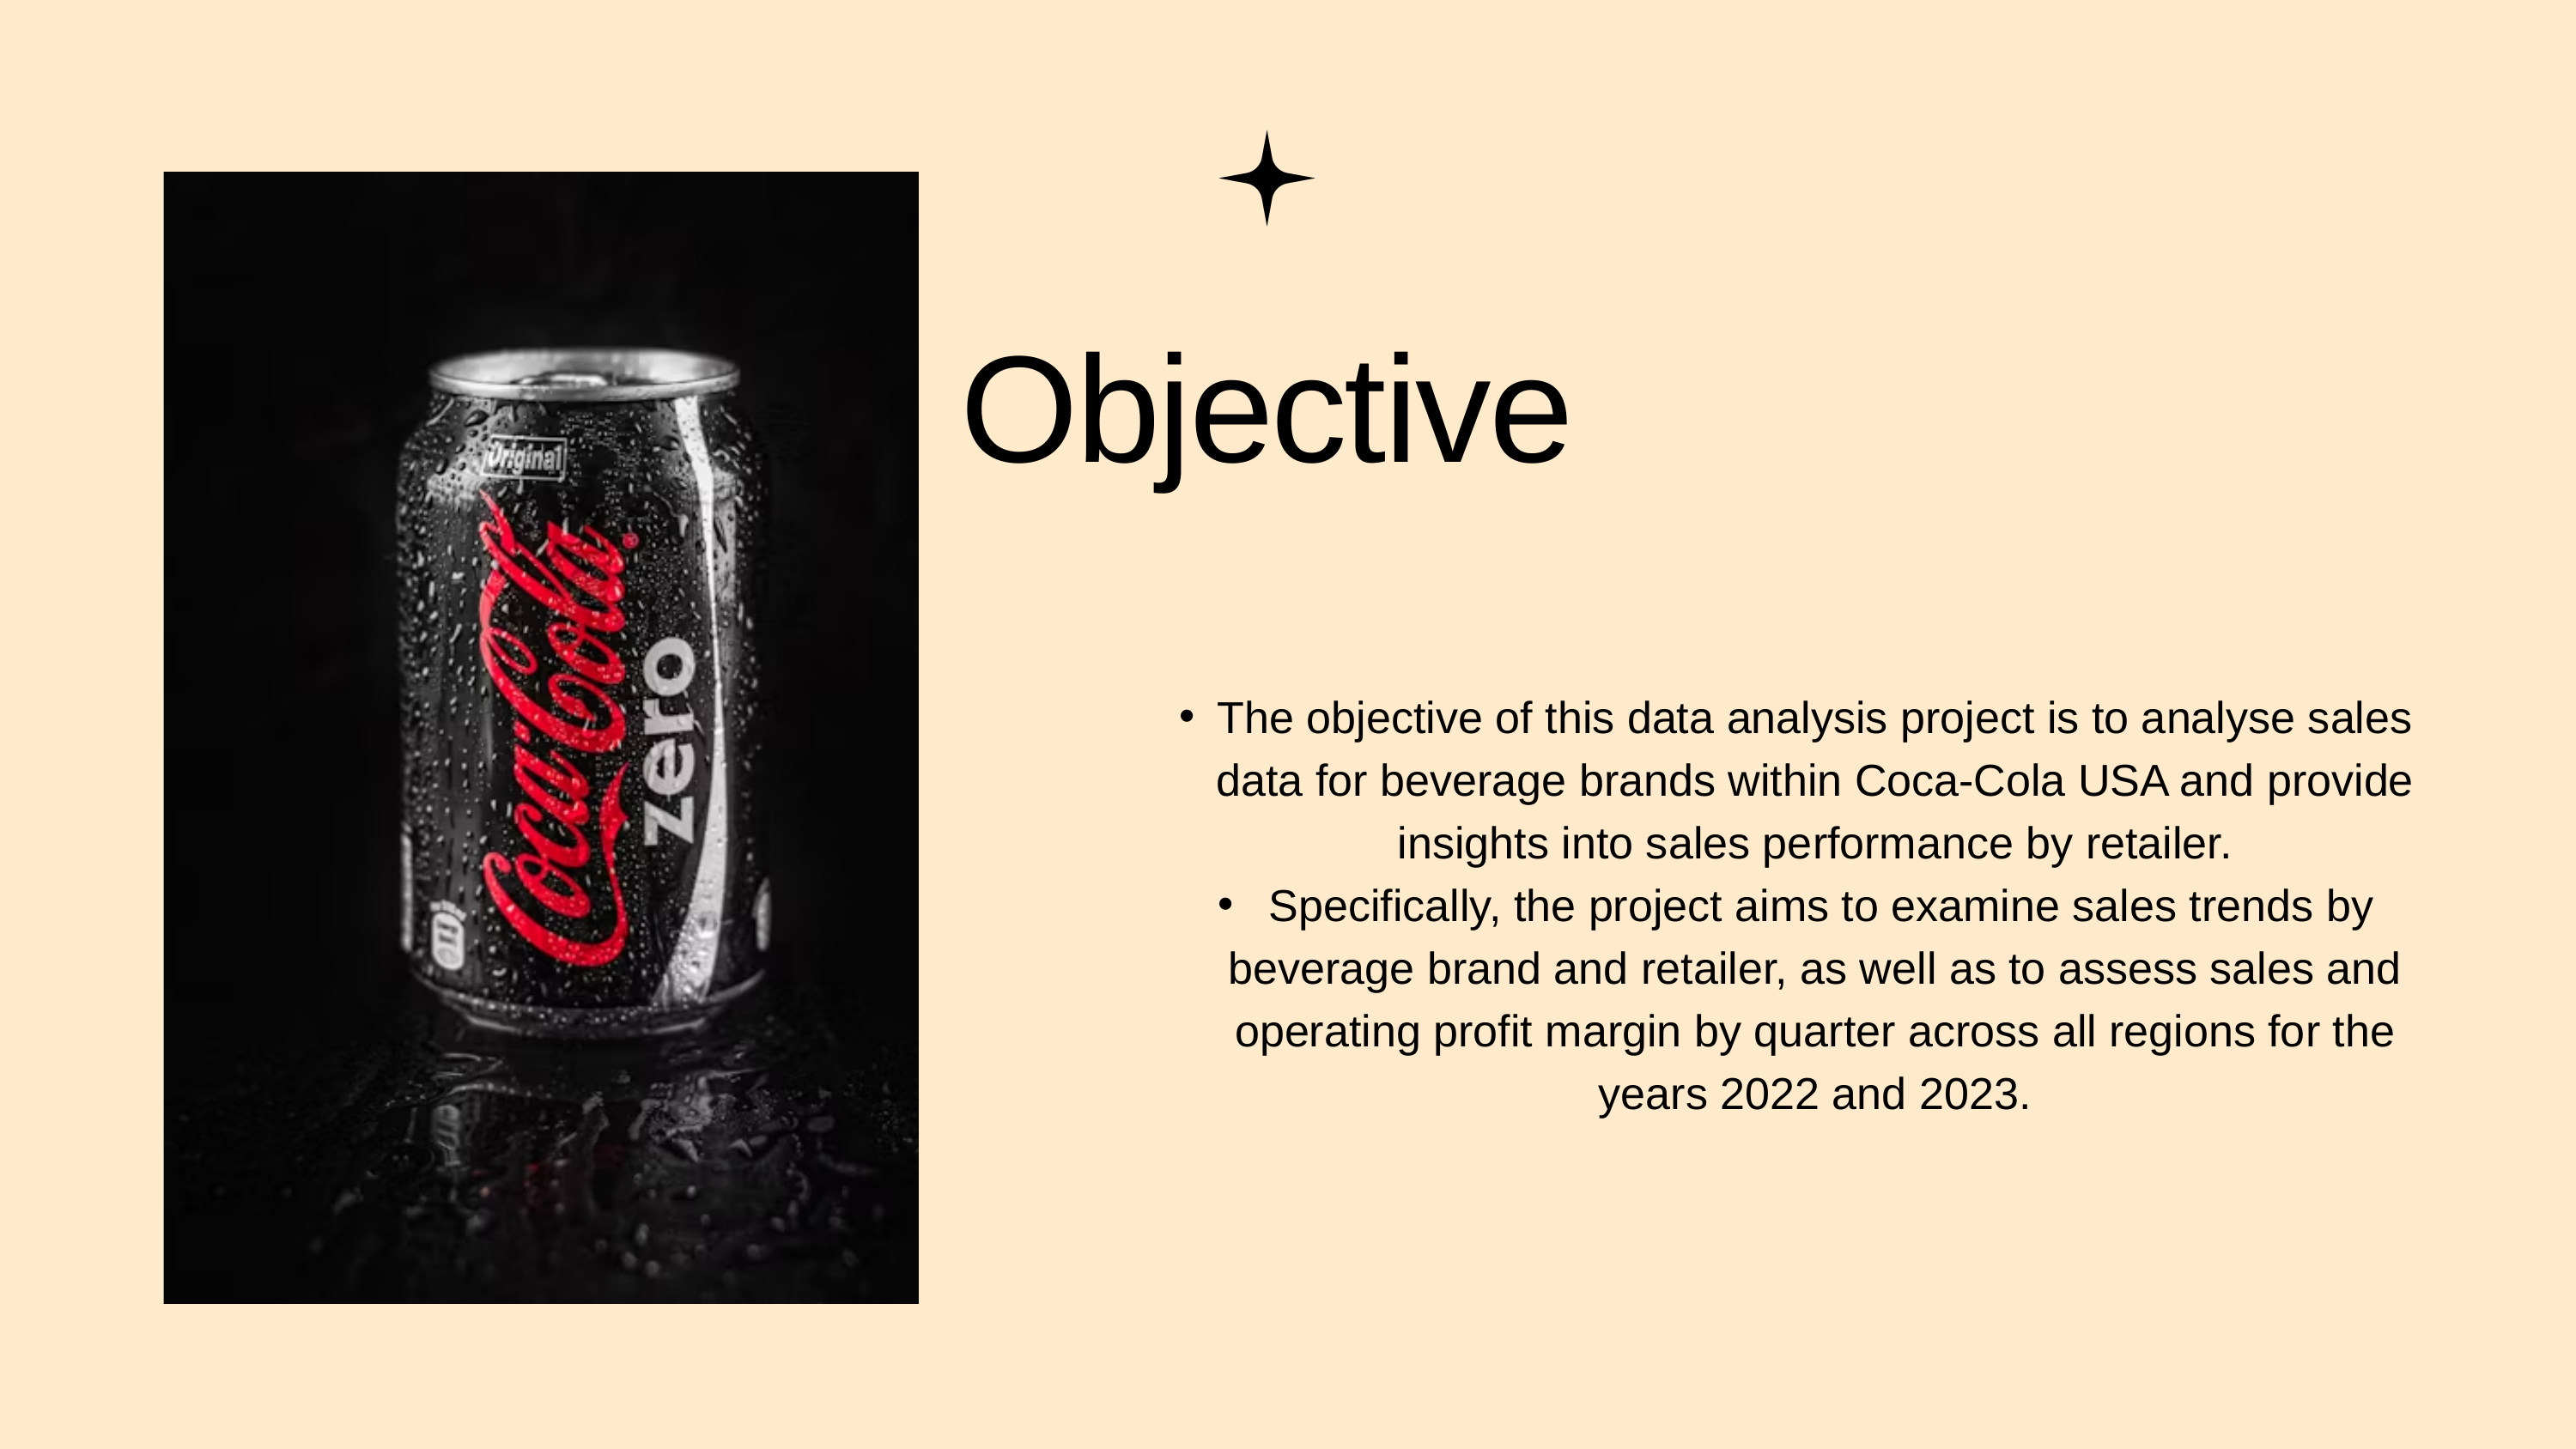

Objective

The objective of this data analysis project is to analyse sales data for beverage brands within Coca-Cola USA and provide insights into sales performance by retailer.
 Specifically, the project aims to examine sales trends by beverage brand and retailer, as well as to assess sales and operating profit margin by quarter across all regions for the years 2022 and 2023.